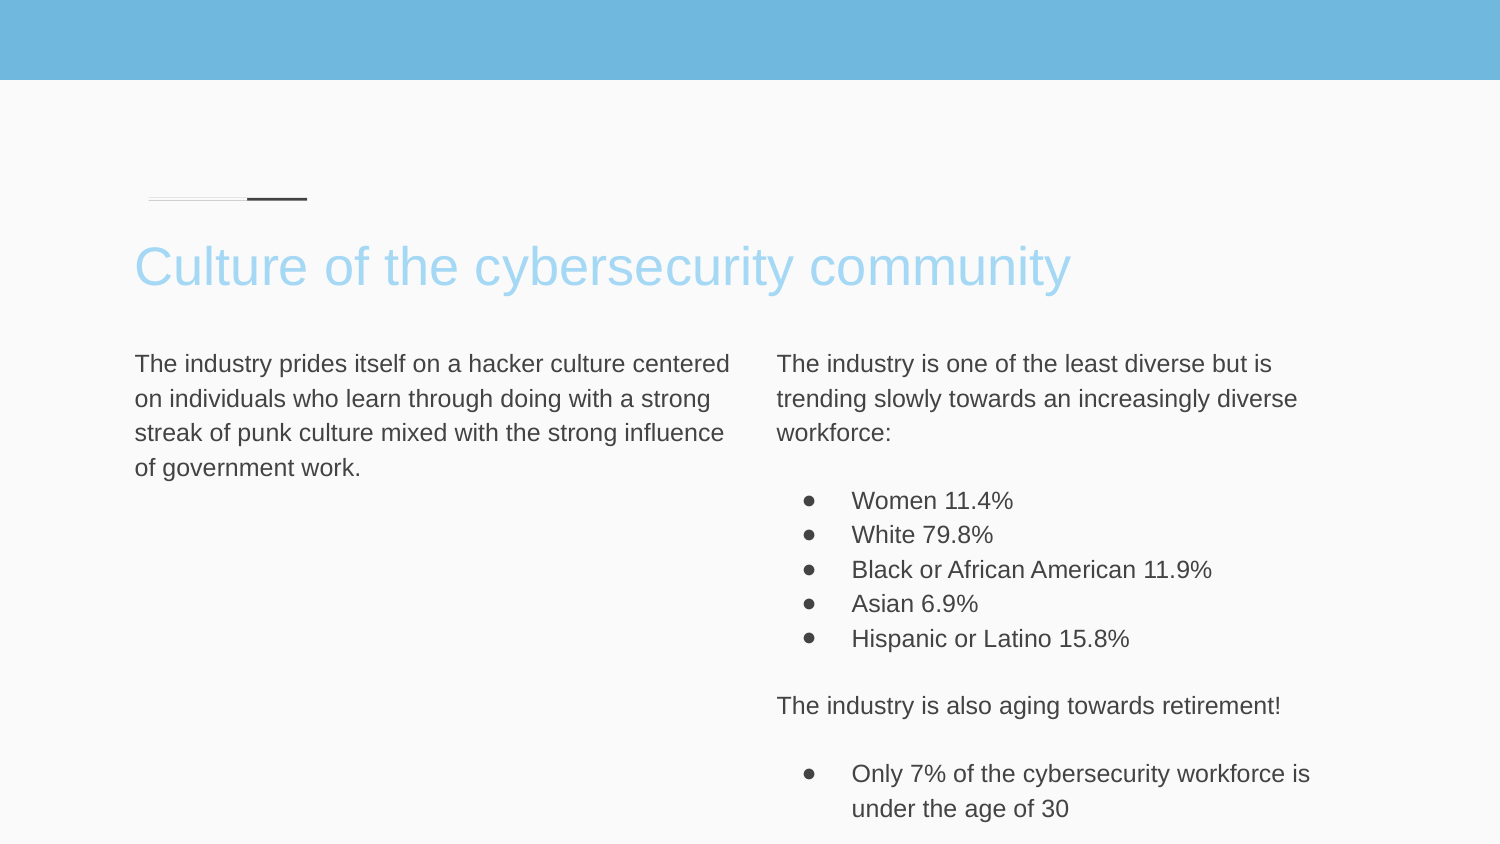

# Culture of the cybersecurity community
The industry prides itself on a hacker culture centered on individuals who learn through doing with a strong streak of punk culture mixed with the strong influence of government work.
The industry is one of the least diverse but is trending slowly towards an increasingly diverse workforce:
Women 11.4%
White 79.8%
Black or African American 11.9%
Asian 6.9%
Hispanic or Latino 15.8%
The industry is also aging towards retirement!
Only 7% of the cybersecurity workforce is under the age of 30